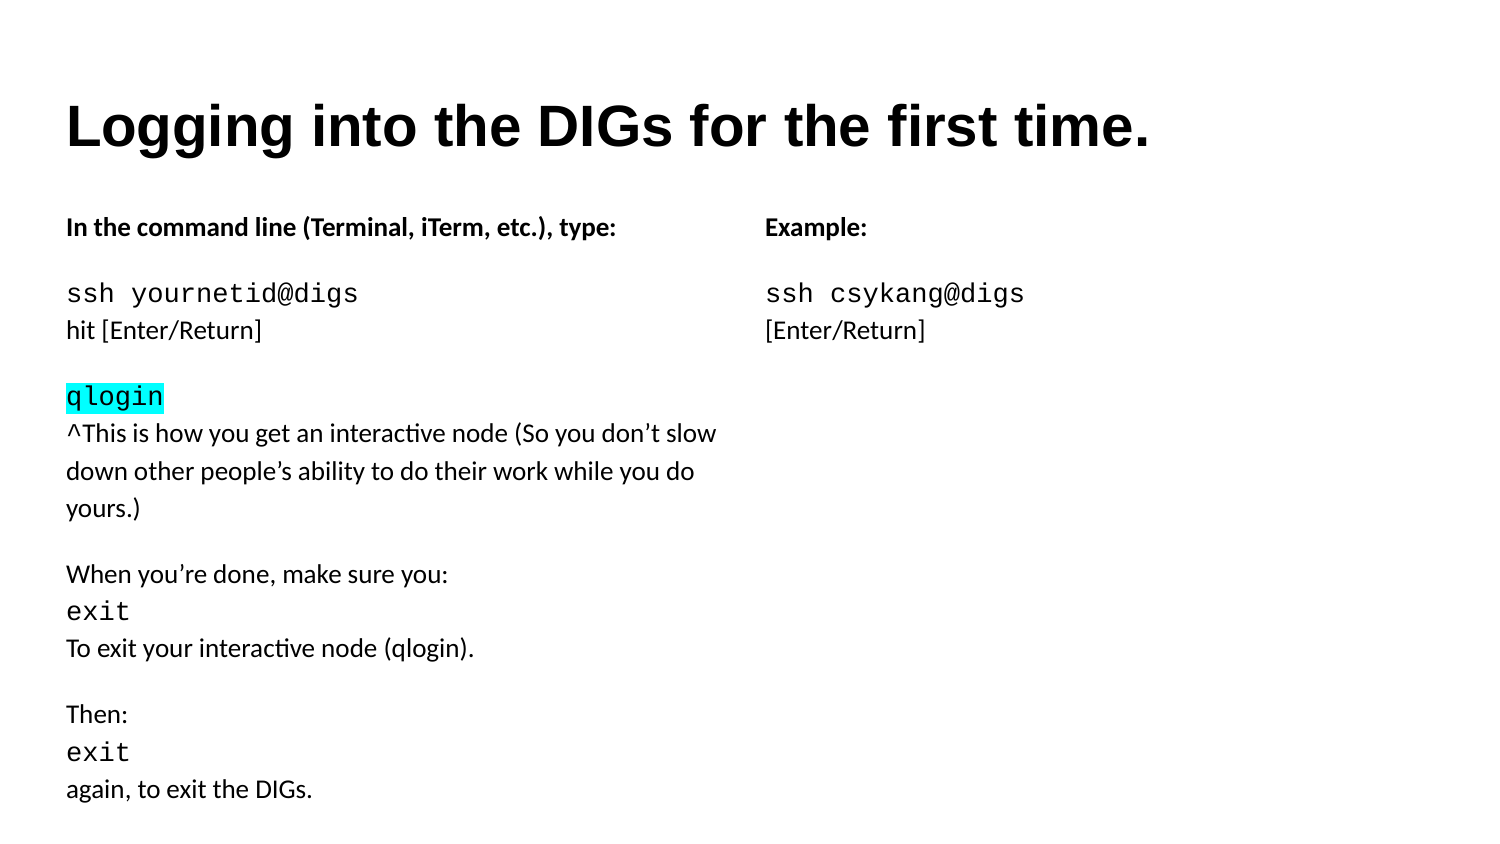

# Logging into the DIGs for the first time.
In the command line (Terminal, iTerm, etc.), type:

ssh yournetid@digs
hit [Enter/Return]

qlogin
^This is how you get an interactive node (So you don’t slow down other people’s ability to do their work while you do yours.)

When you’re done, make sure you:
exit
To exit your interactive node (qlogin).

Then:
exit
again, to exit the DIGs.

Example:

ssh csykang@digs
[Enter/Return]